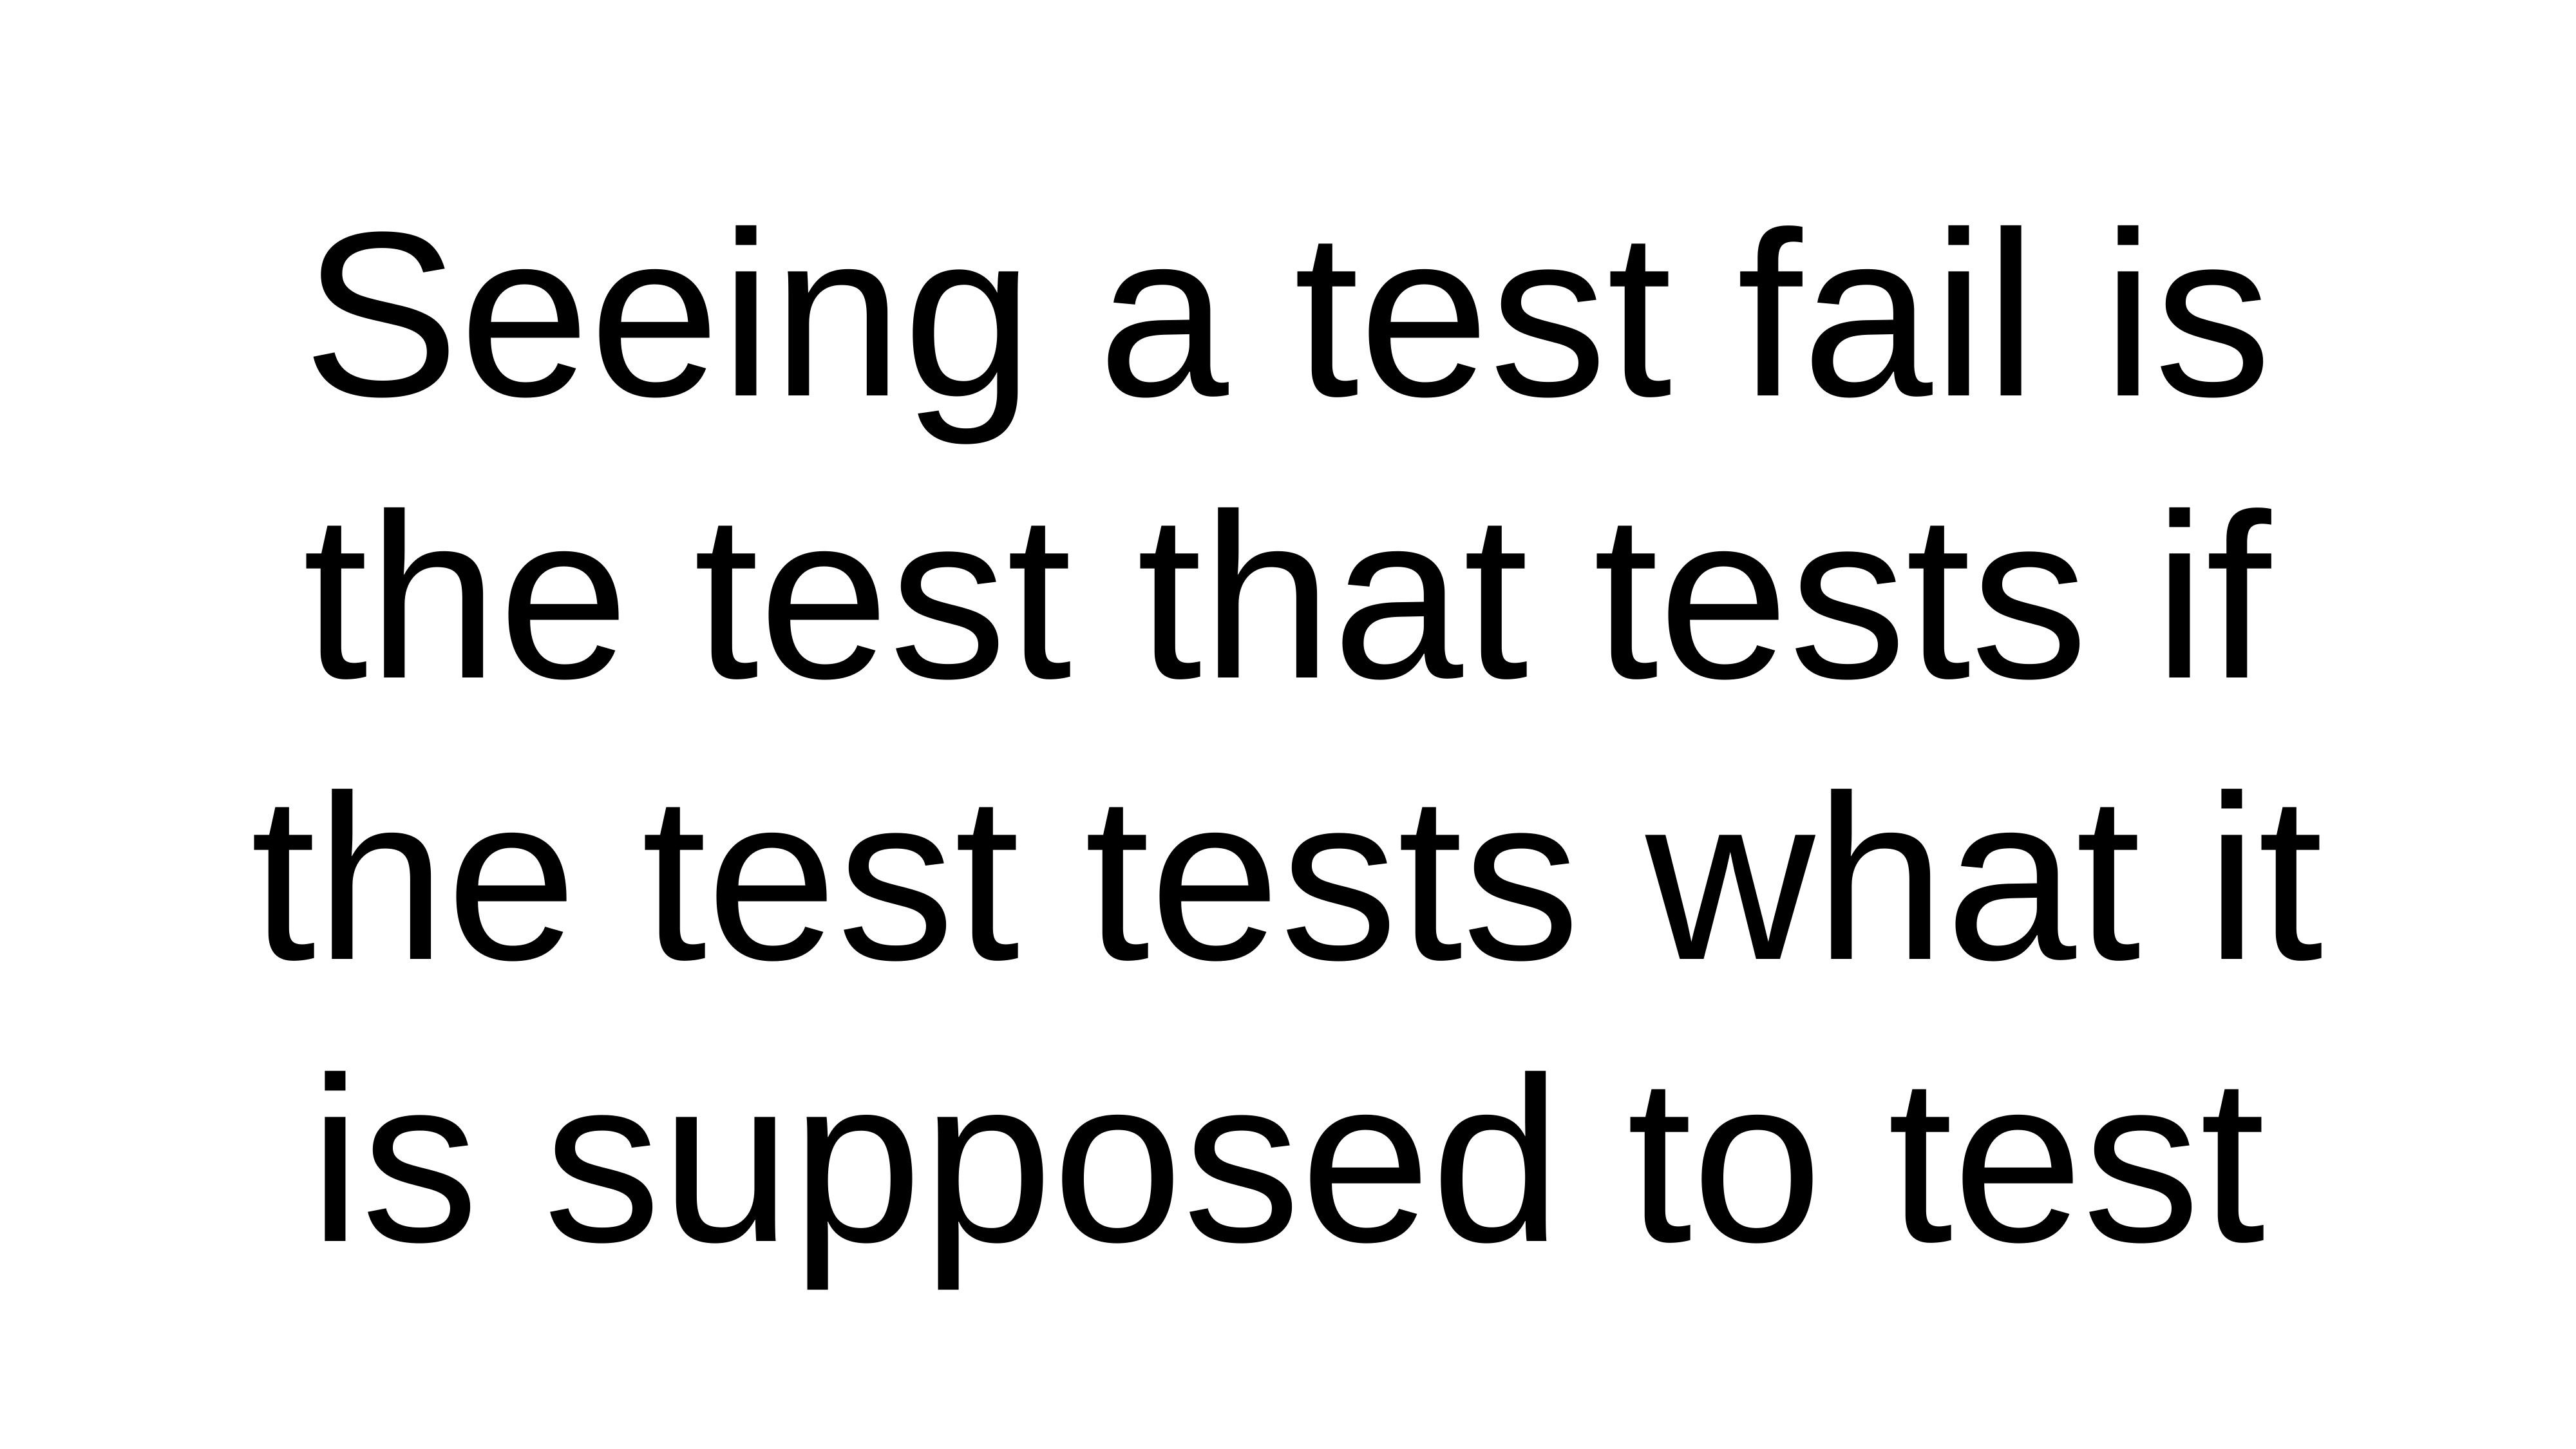

# Seeing a test fail is the test that tests if the test tests what it is supposed to test